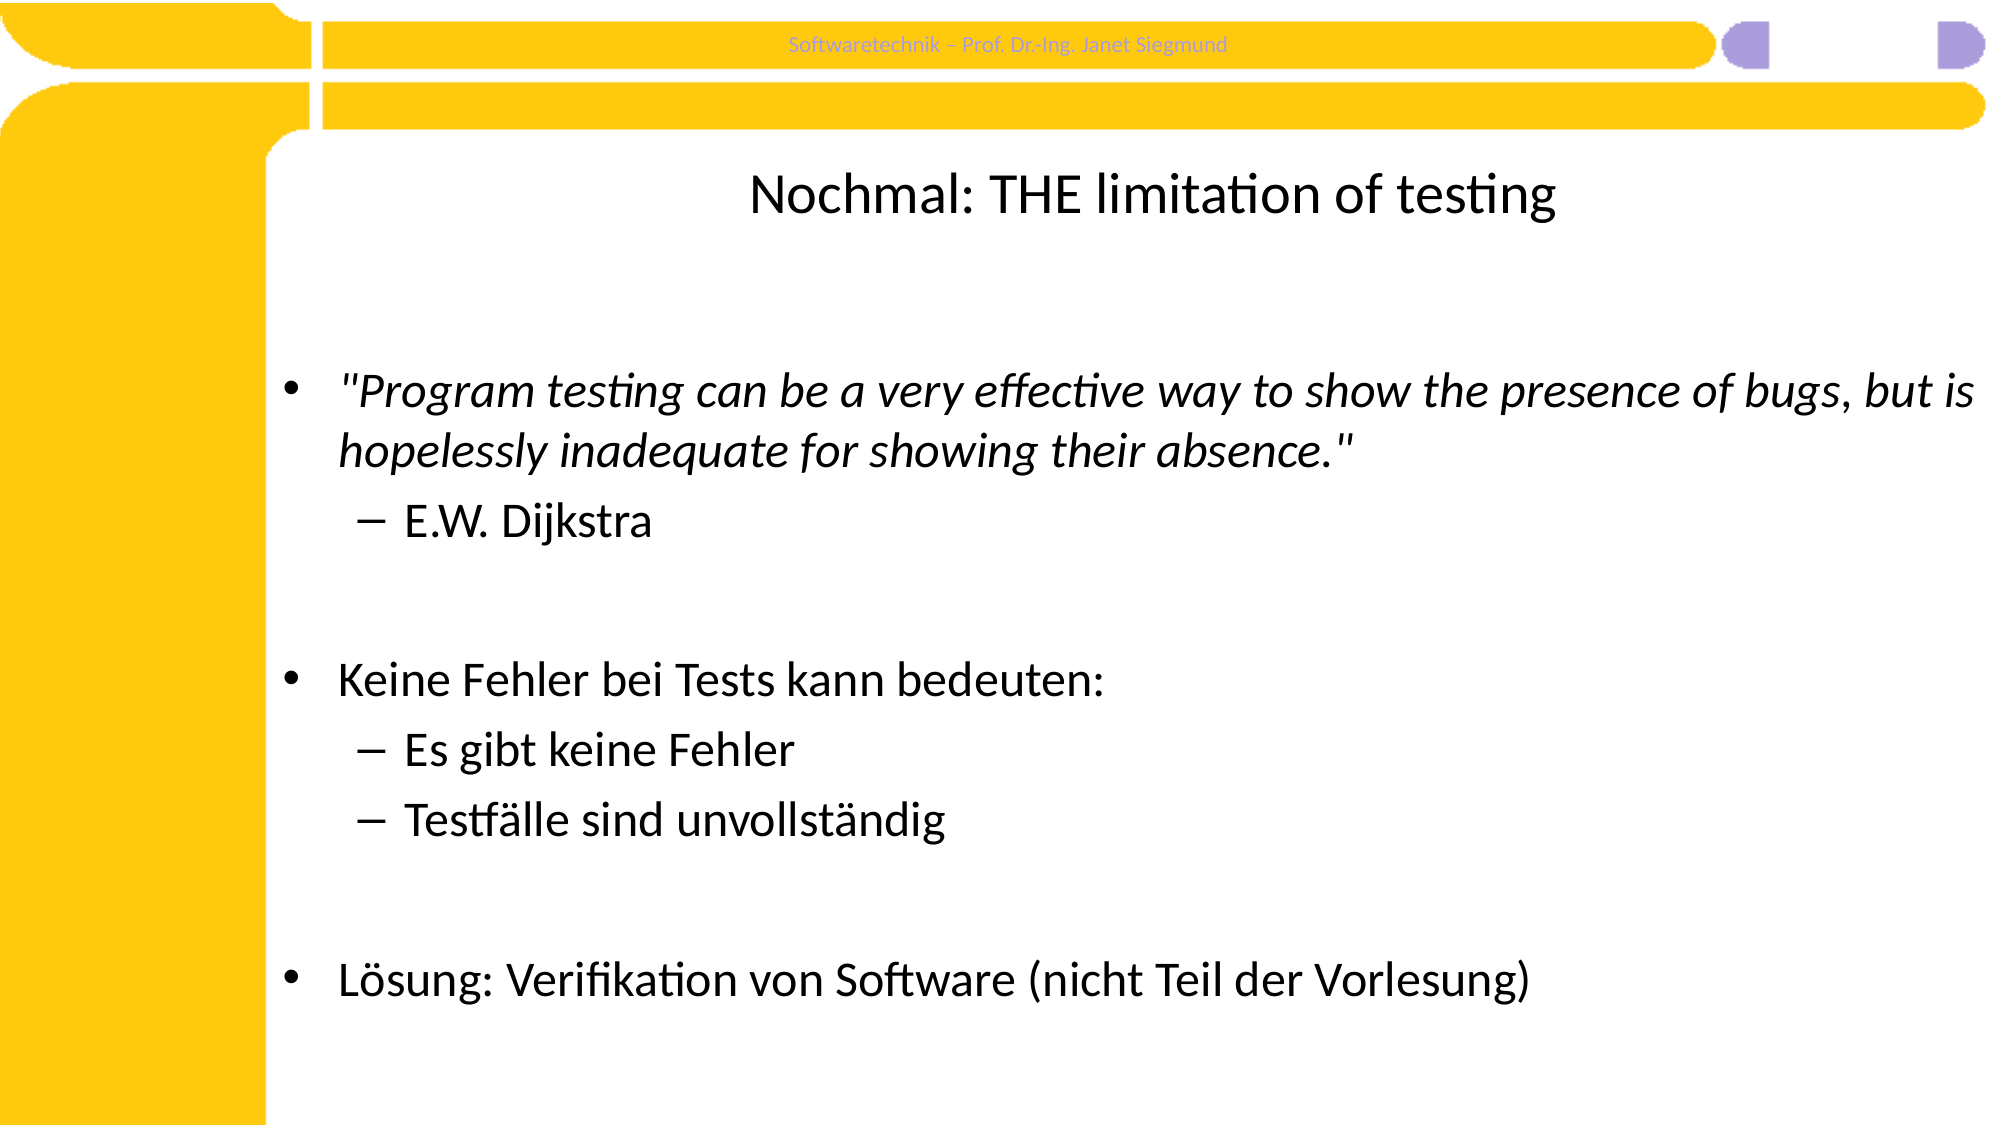

# Nochmal: THE limitation of testing
"Program testing can be a very effective way to show the presence of bugs, but is hopelessly inadequate for showing their absence."
E.W. Dijkstra

Keine Fehler bei Tests kann bedeuten:
Es gibt keine Fehler
Testfälle sind unvollständig

Lösung: Verifikation von Software (nicht Teil der Vorlesung)